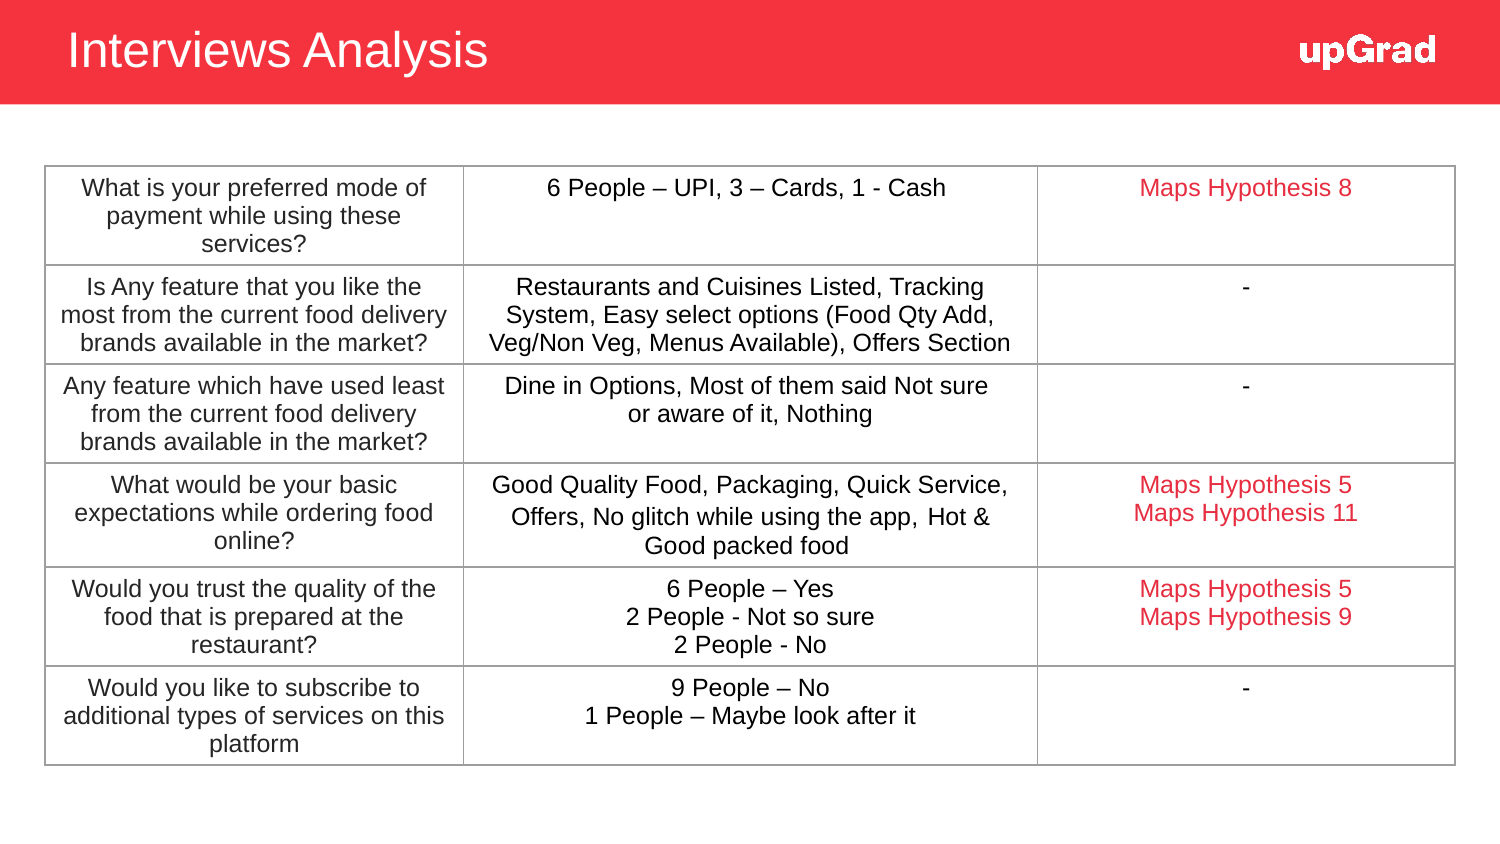

# Interviews Analysis
| What is your preferred mode of payment while using these services? | 6 People – UPI, 3 – Cards, 1 - Cash | Maps Hypothesis 8 |
| --- | --- | --- |
| Is Any feature that you like the most from the current food delivery brands available in the market? | Restaurants and Cuisines Listed, Tracking System, Easy select options (Food Qty Add, Veg/Non Veg, Menus Available), Offers Section | - |
| Any feature which have used least from the current food delivery brands available in the market? | Dine in Options, Most of them said Not sure or aware of it, Nothing | - |
| What would be your basic expectations while ordering food online? | Good Quality Food, Packaging, Quick Service, Offers, No glitch while using the app, Hot & Good packed food | Maps Hypothesis 5 Maps Hypothesis 11 |
| Would you trust the quality of the food that is prepared at the restaurant? | 6 People – Yes 2 People - Not so sure 2 People - No | Maps Hypothesis 5 Maps Hypothesis 9 |
| Would you like to subscribe to additional types of services on this platform | 9 People – No 1 People – Maybe look after it | - |